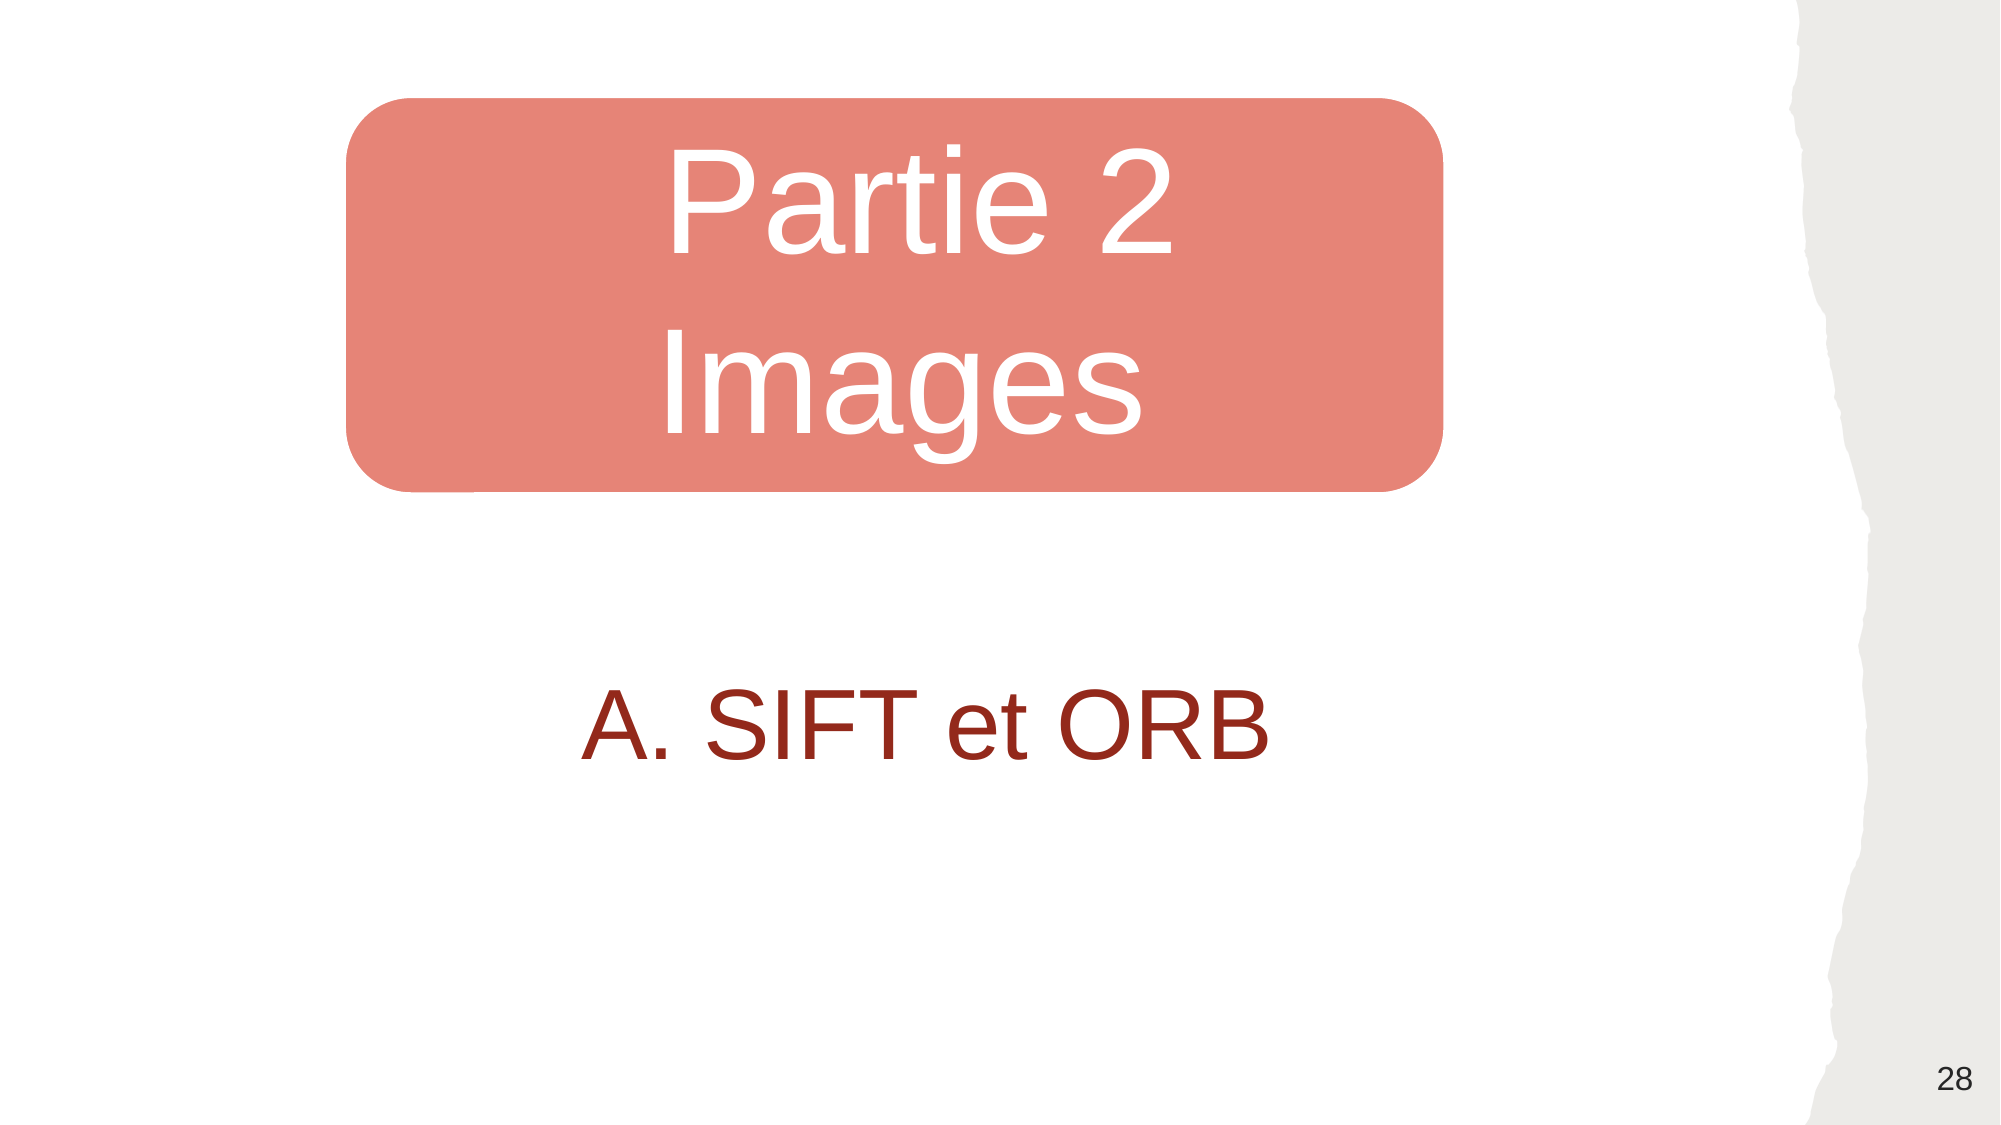

Partie 2
Images
A. SIFT et ORB
28